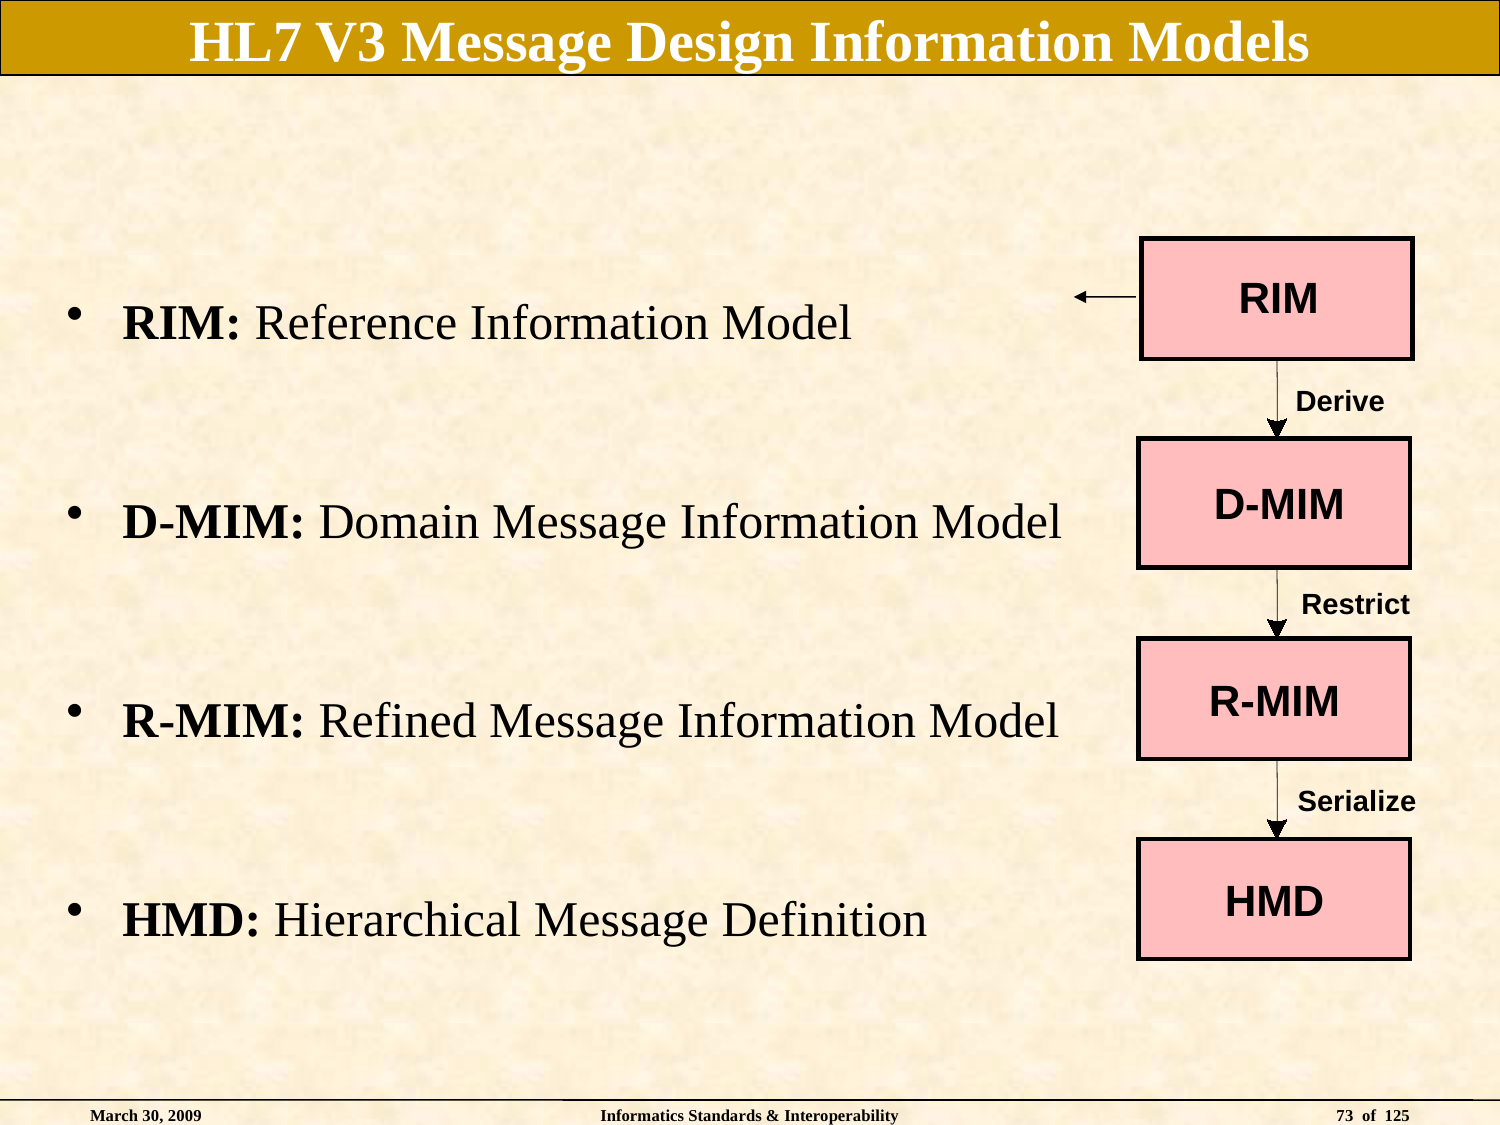

# HL7 V3 Message Design Information Models
RIM: Reference Information Model
D-MIM: Domain Message Information Model
R-MIM: Refined Message Information Model
HMD: Hierarchical Message Definition

RIM

Derive

D-MIM

Restrict

R-MIM

Serialize

HMD
March 30, 2009
Informatics Standards & Interoperability
73  of  125